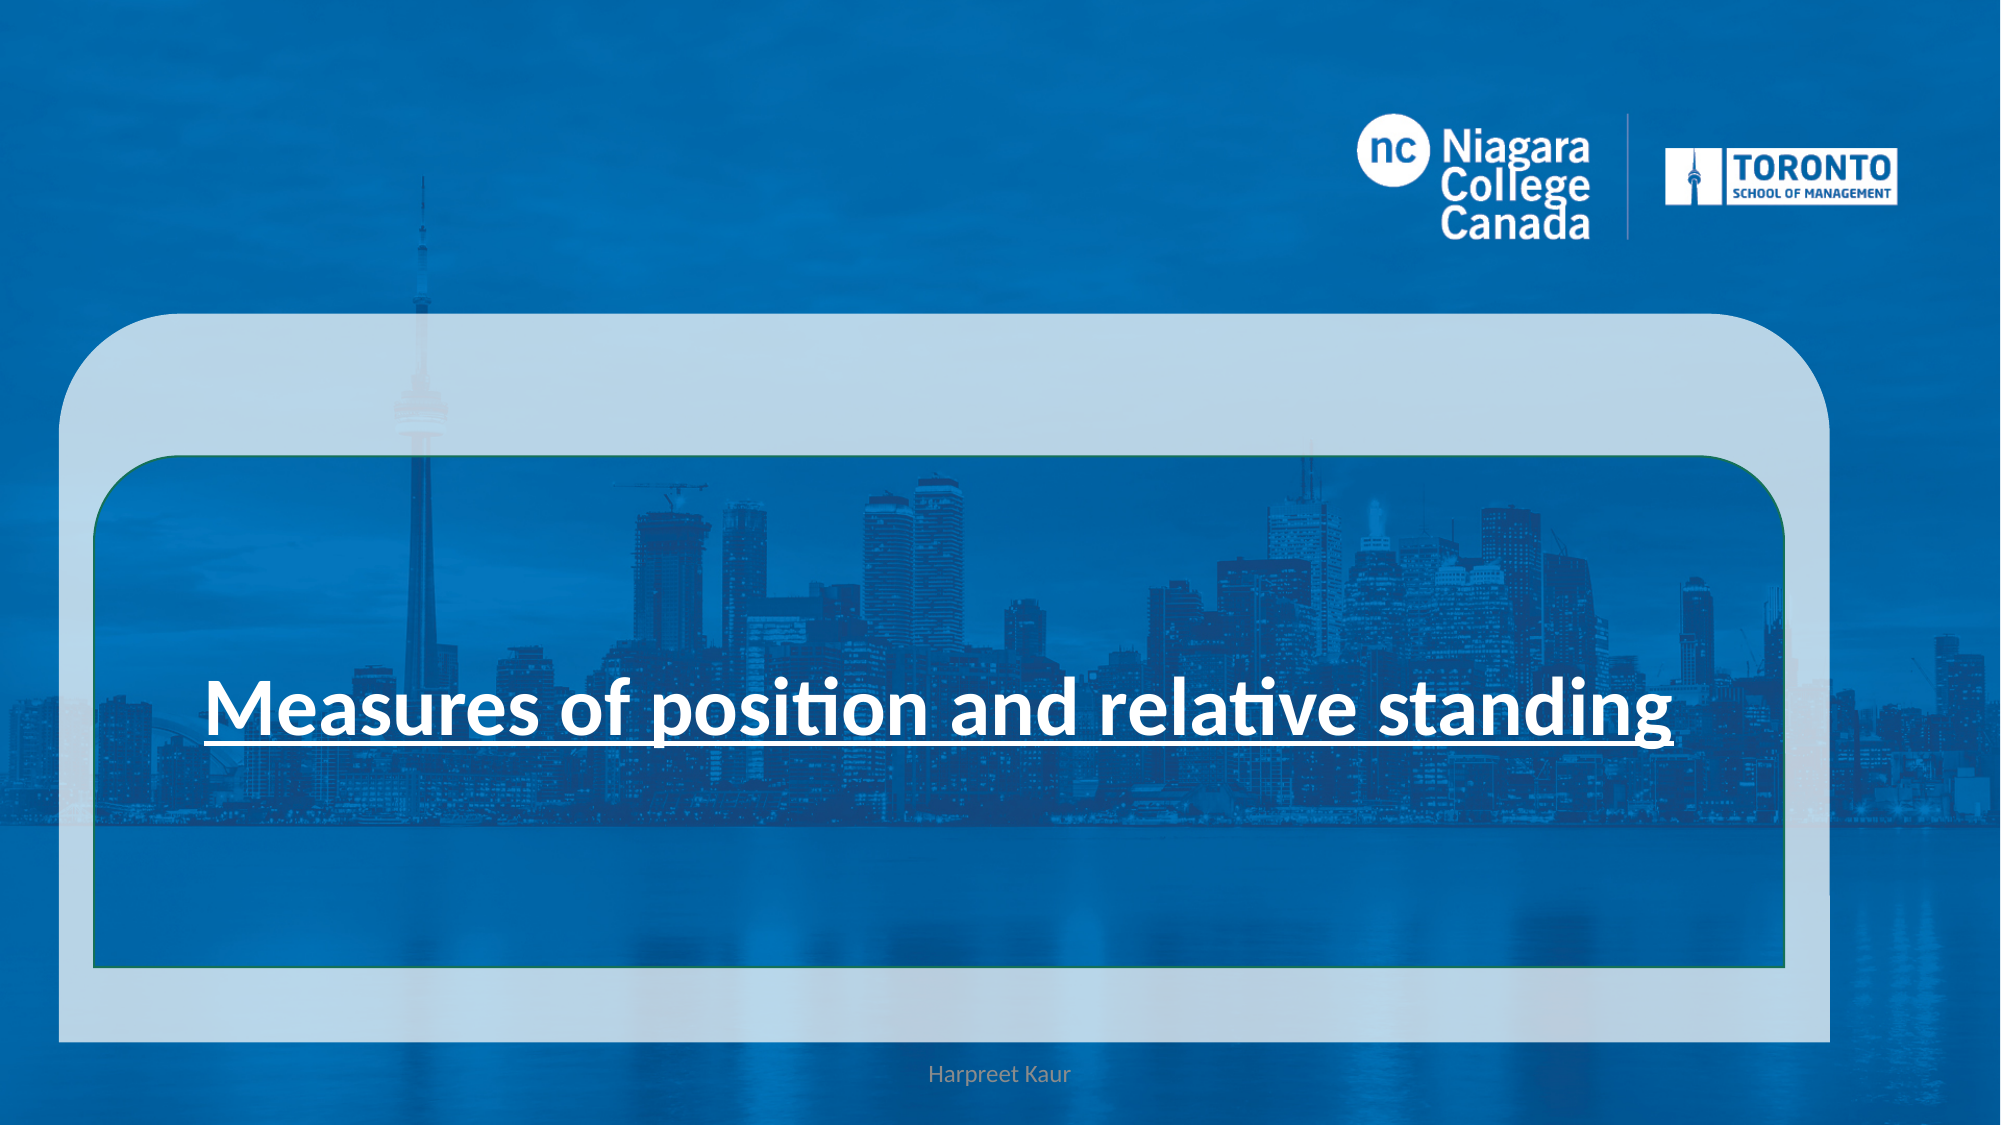

Measures of position and relative standing

Harpreet Kaur